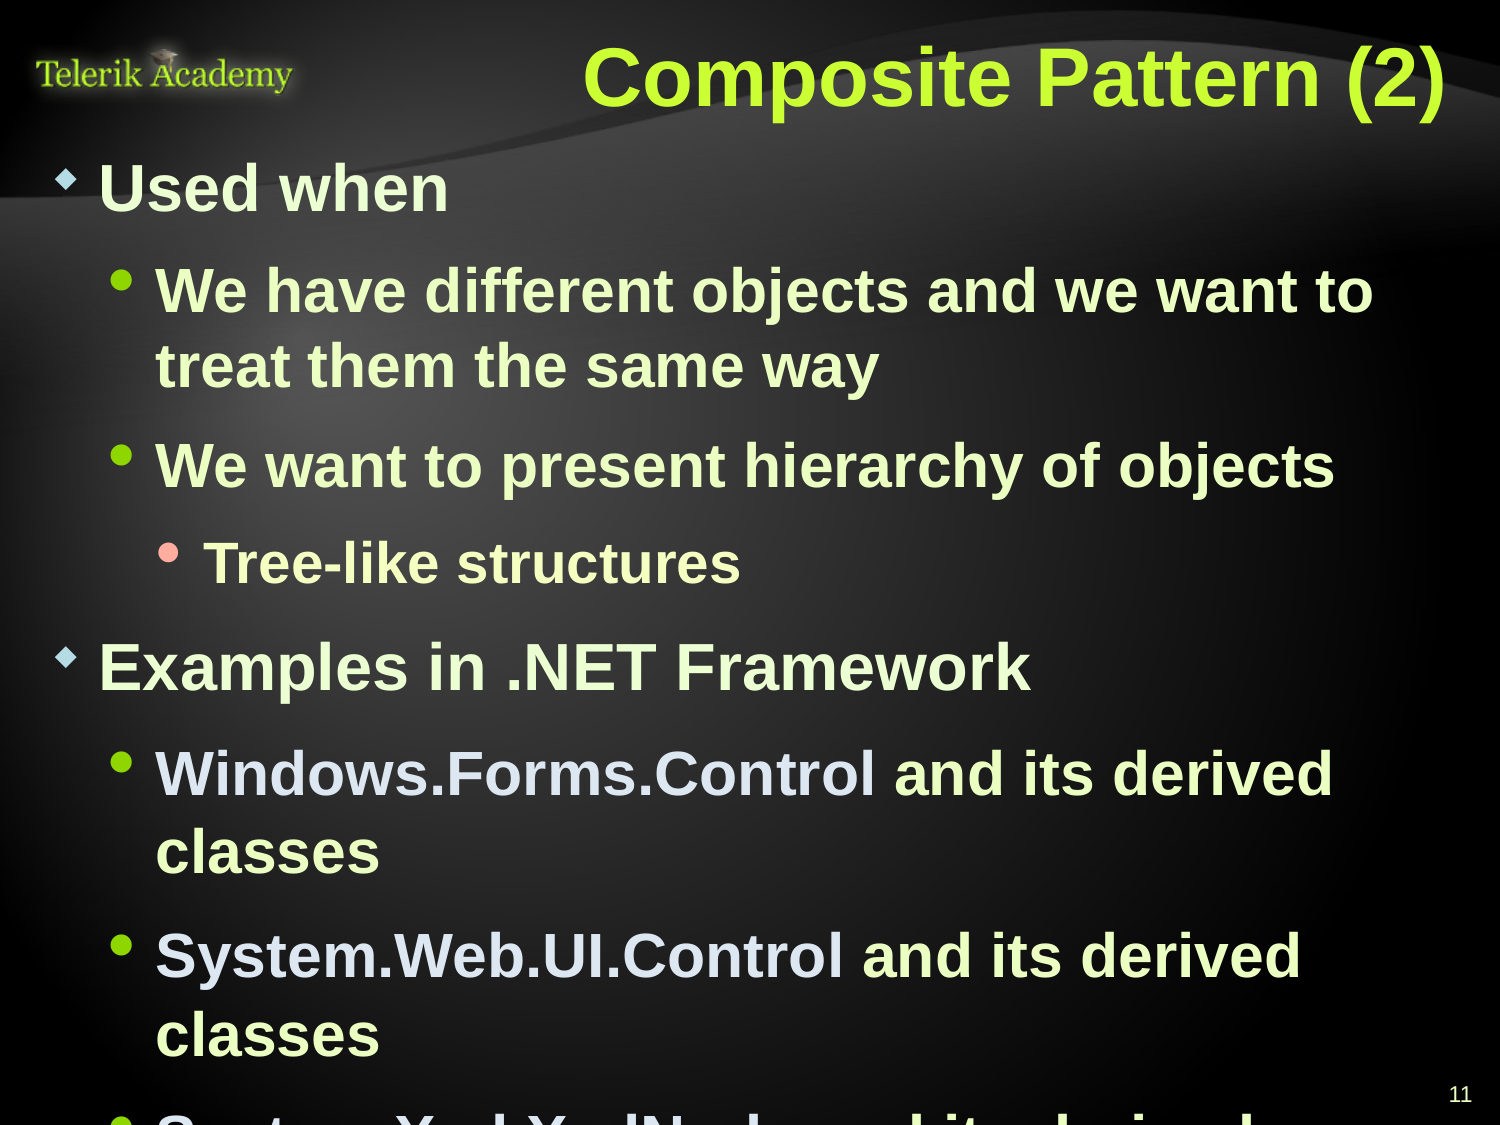

# Composite Pattern (2)
Used when
We have different objects and we want to treat them the same way
We want to present hierarchy of objects
Tree-like structures
Examples in .NET Framework
Windows.Forms.Control and its derived classes
System.Web.UI.Control and its derived classes
System.Xml.XmlNode and its derived classes
11